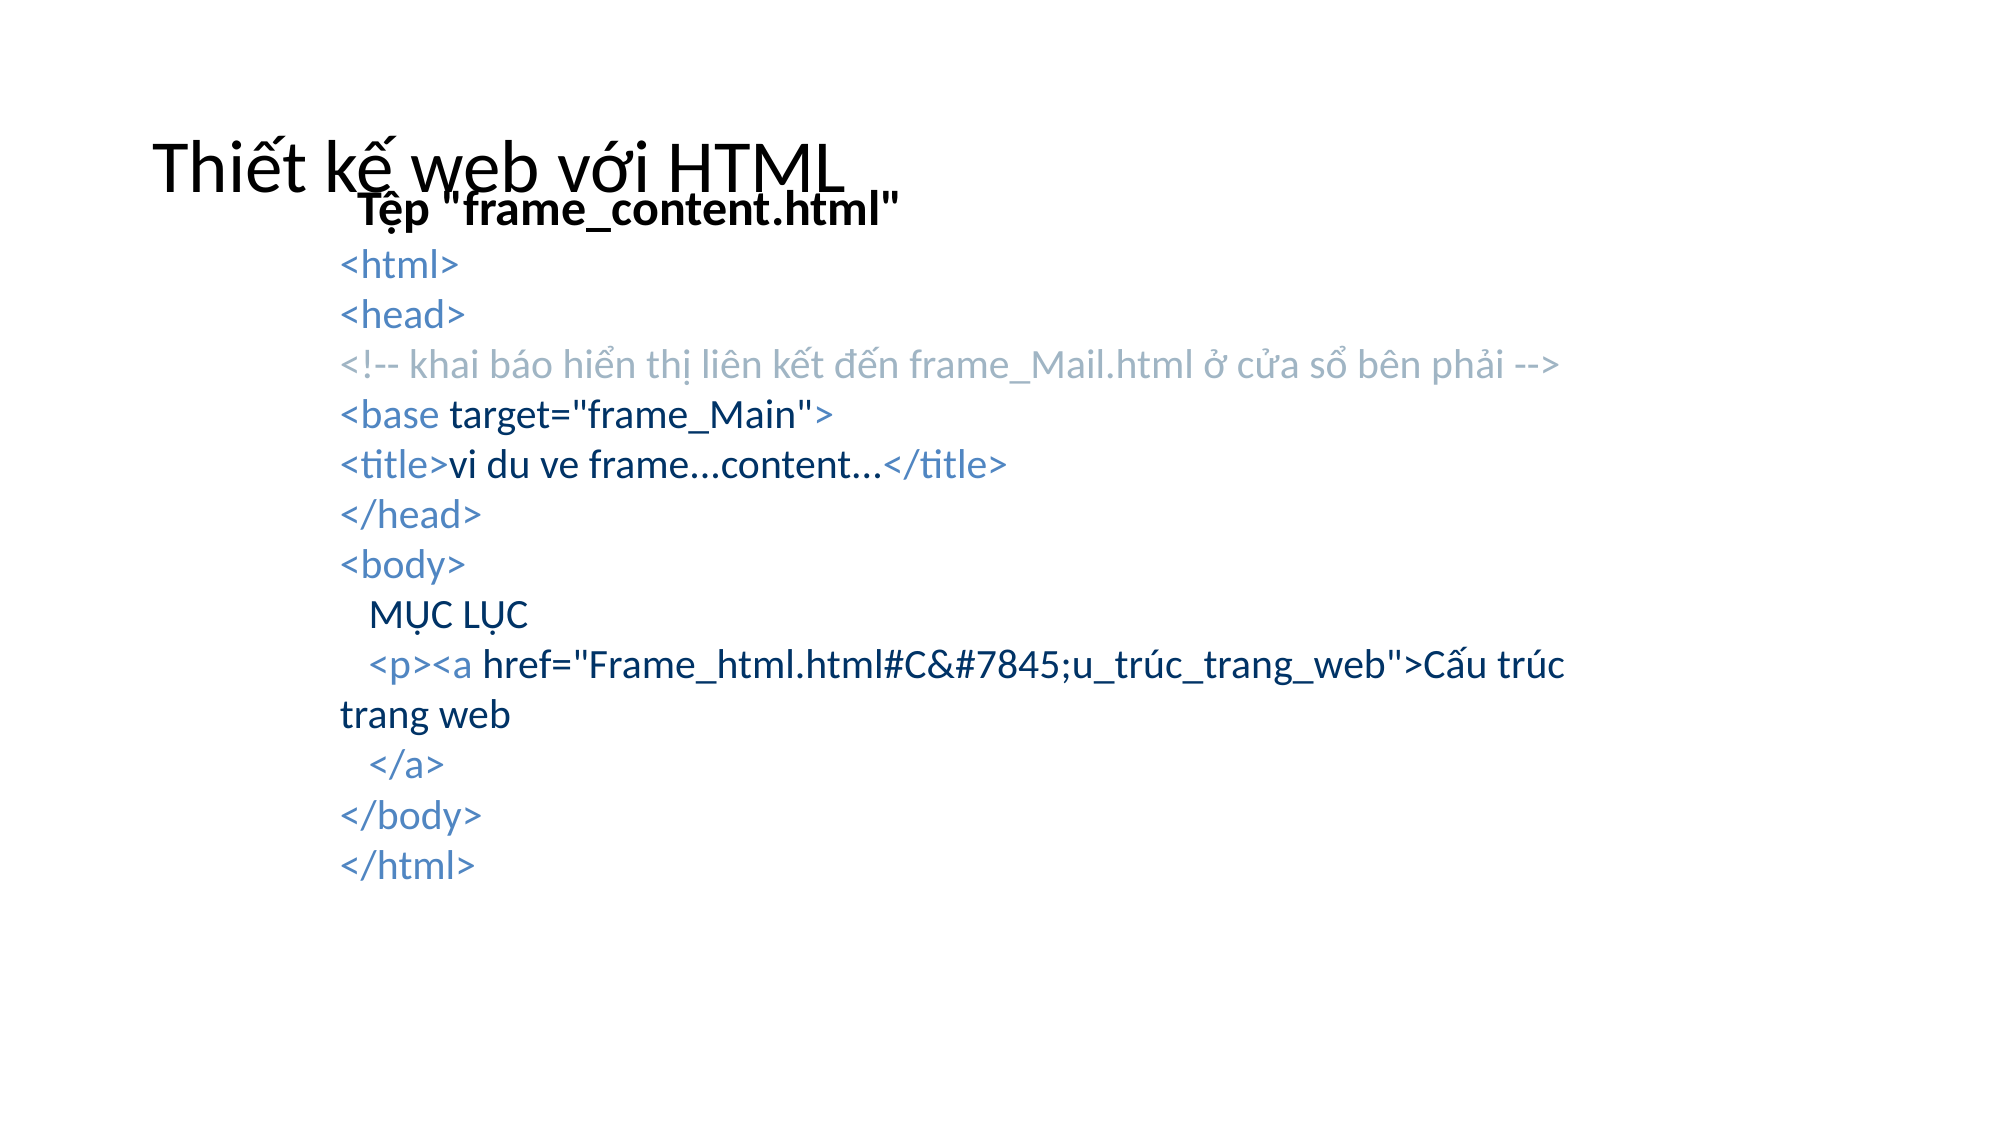

# Thiết kế web với HTML
Tệp "frame_content.html"
<html>
<head>
<!-- khai báo hiển thị liên kết đến frame_Mail.html ở cửa sổ bên phải -->
<base target="frame_Main">
<title>vi du ve frame...content...</title>
</head>
<body>
   MỤC LỤC
   <p><a href="Frame_html.html#C&#7845;u_trúc_trang_web">Cấu trúc trang web
   </a>
</body>
</html>